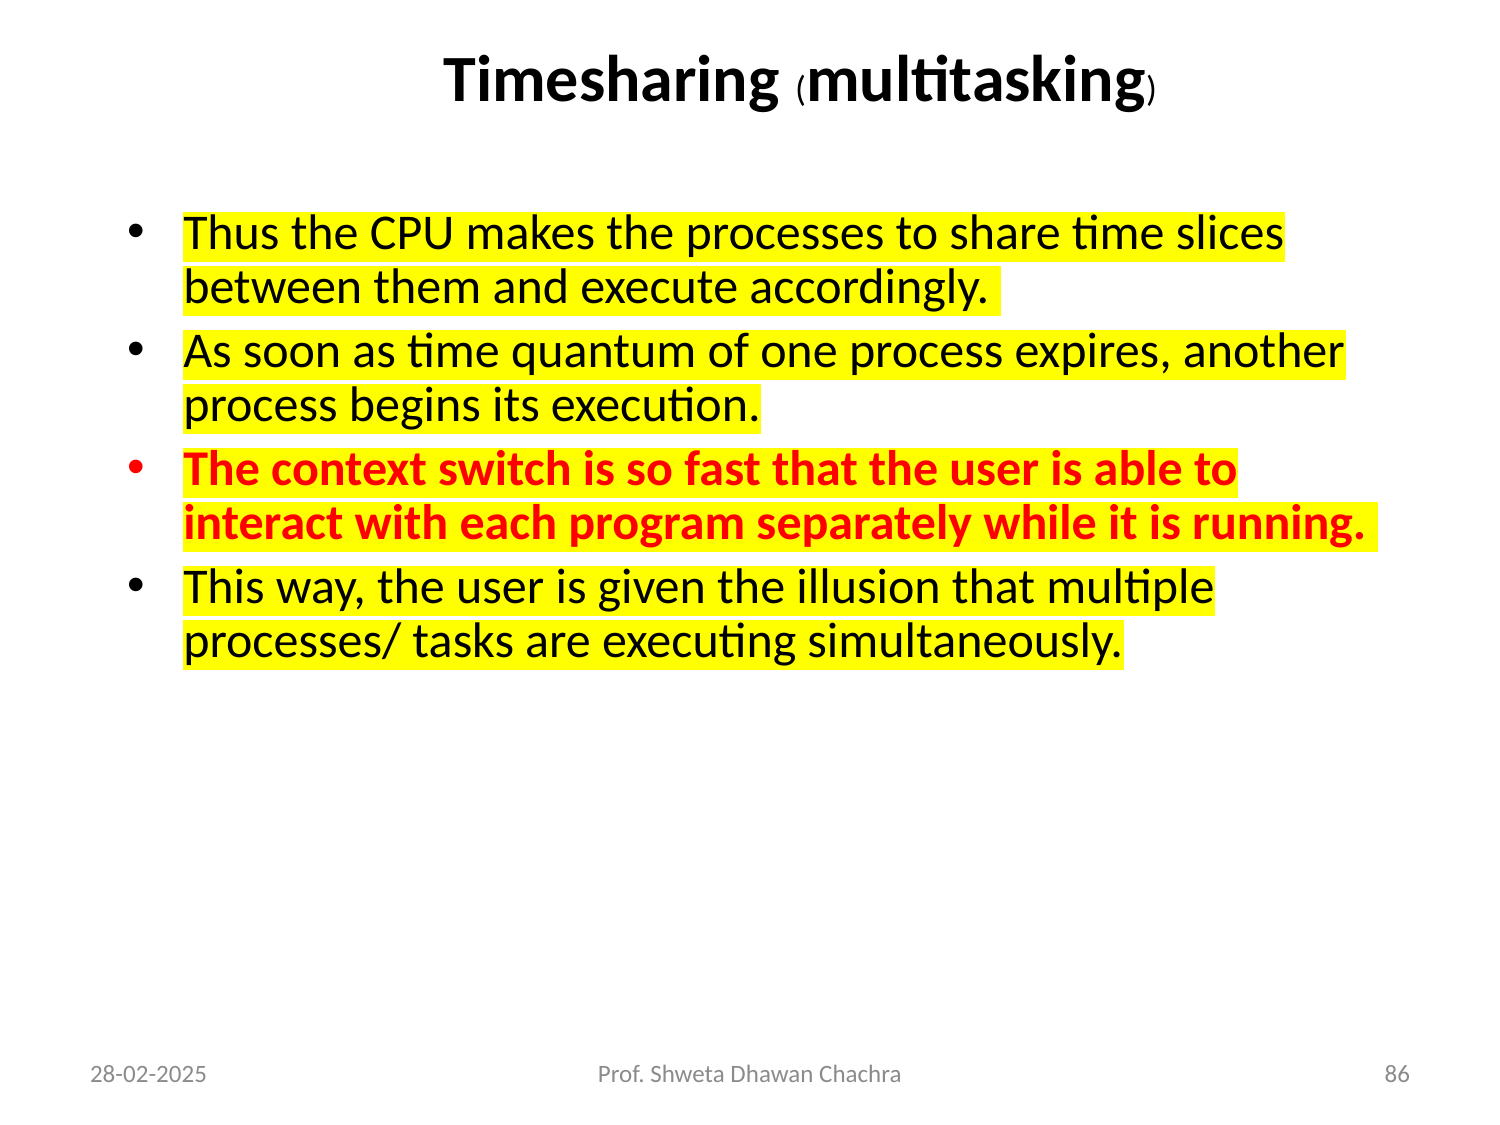

Timesharing (multitasking)

Thus the CPU makes the processes to share time slices between them and execute accordingly.
As soon as time quantum of one process expires, another process begins its execution.
The context switch is so fast that the user is able to interact with each program separately while it is running.
This way, the user is given the illusion that multiple processes/ tasks are executing simultaneously.
28-02-2025
Prof. Shweta Dhawan Chachra
86